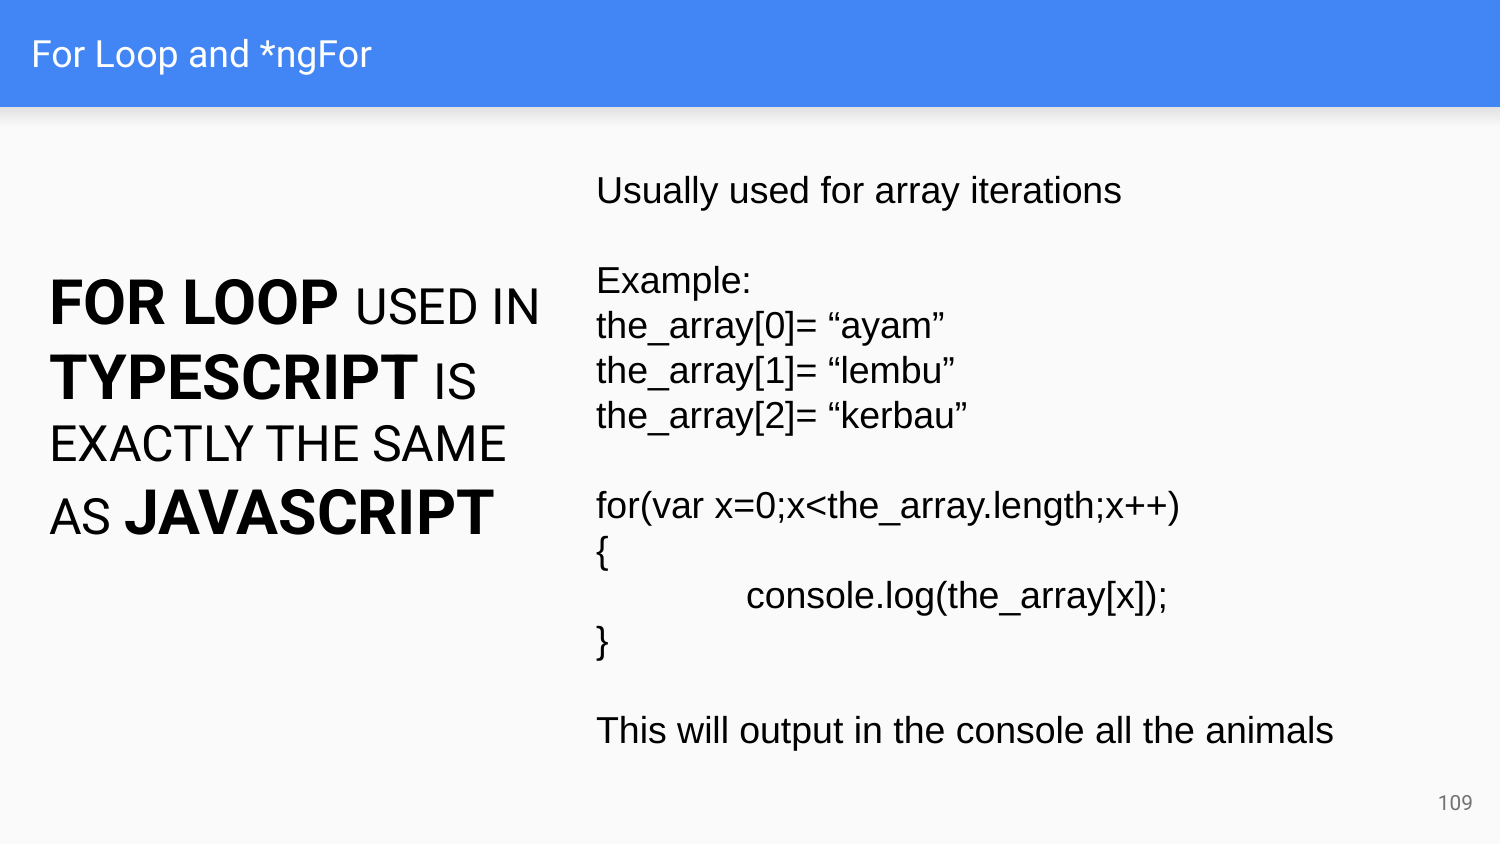

# For Loop and *ngFor
Usually used for array iterations

Example:
the_array[0]= “ayam”
the_array[1]= “lembu”
the_array[2]= “kerbau”

for(var x=0;x<the_array.length;x++)
{
	console.log(the_array[x]);
}

This will output in the console all the animals

FOR LOOP USED IN TYPESCRIPT IS EXACTLY THE SAME AS JAVASCRIPT
109